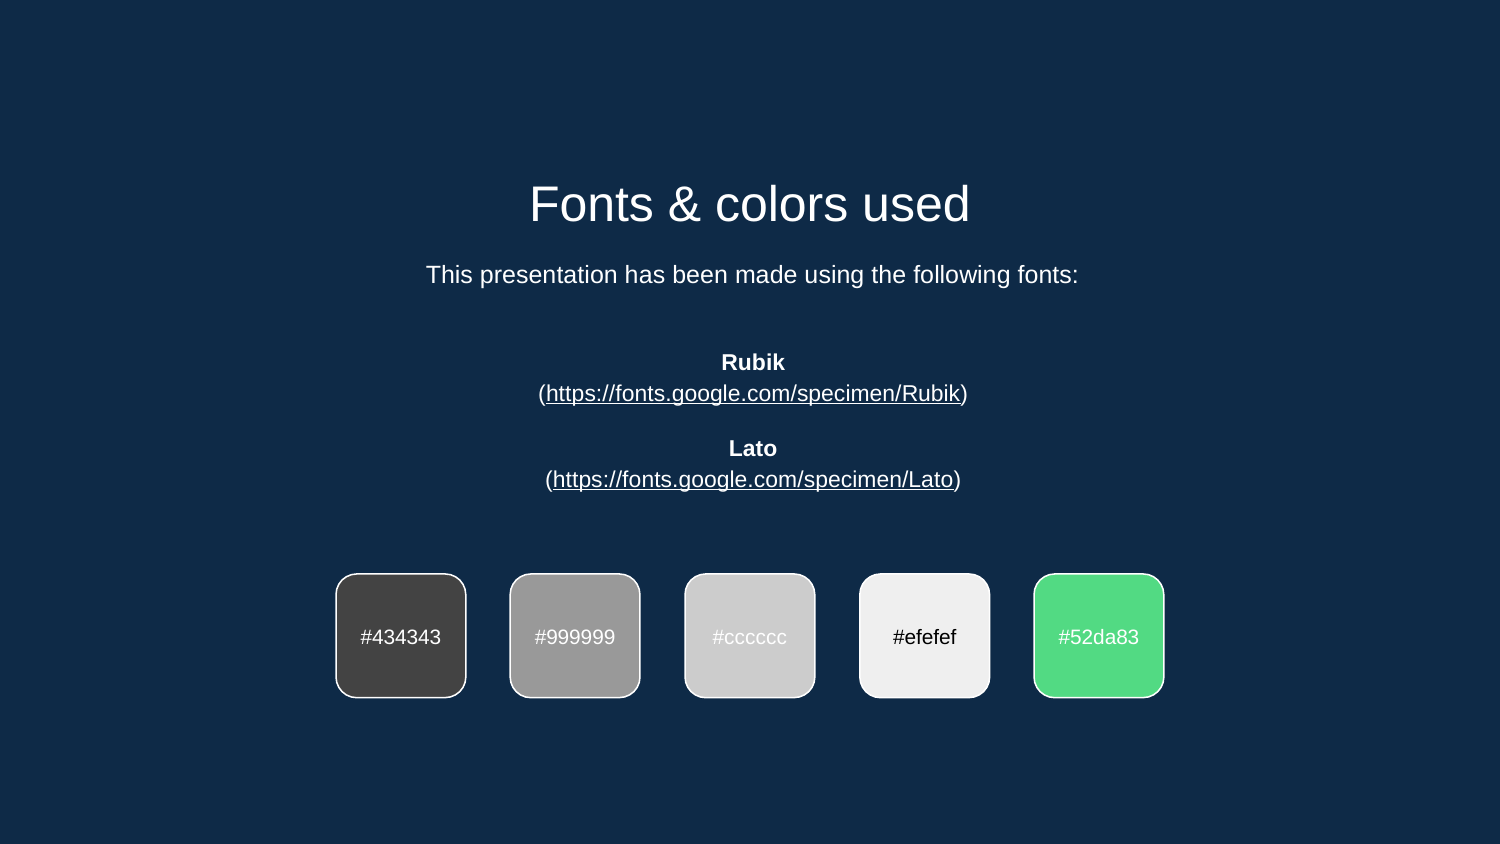

Fonts & colors used
This presentation has been made using the following fonts:

Rubik
(https://fonts.google.com/specimen/Rubik)

Lato
(https://fonts.google.com/specimen/Lato)

#434343
#999999
#cccccc
#efefef
#52da83